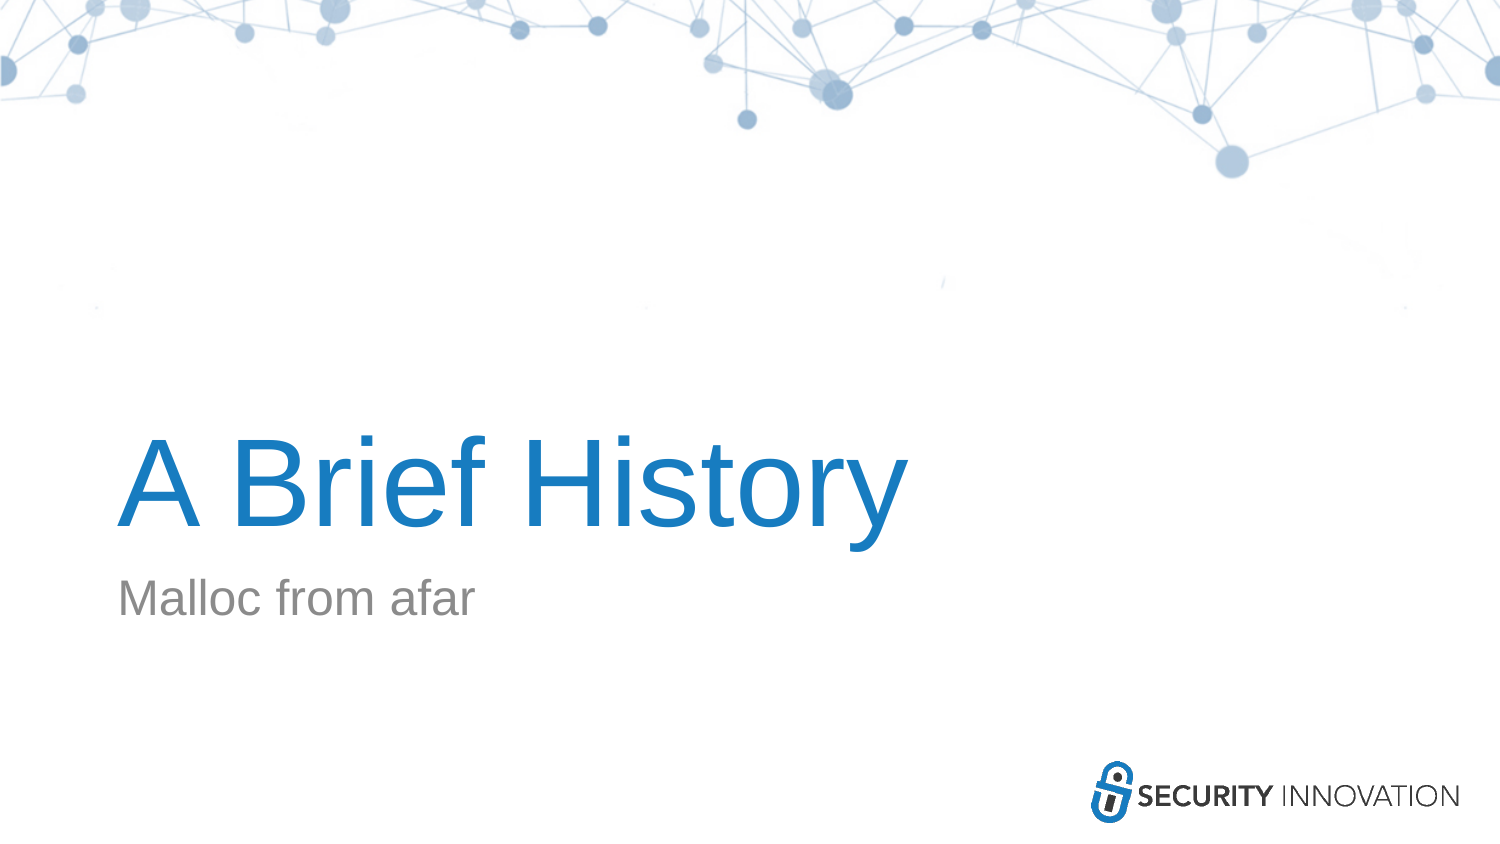

# A Brief History
Malloc from afar